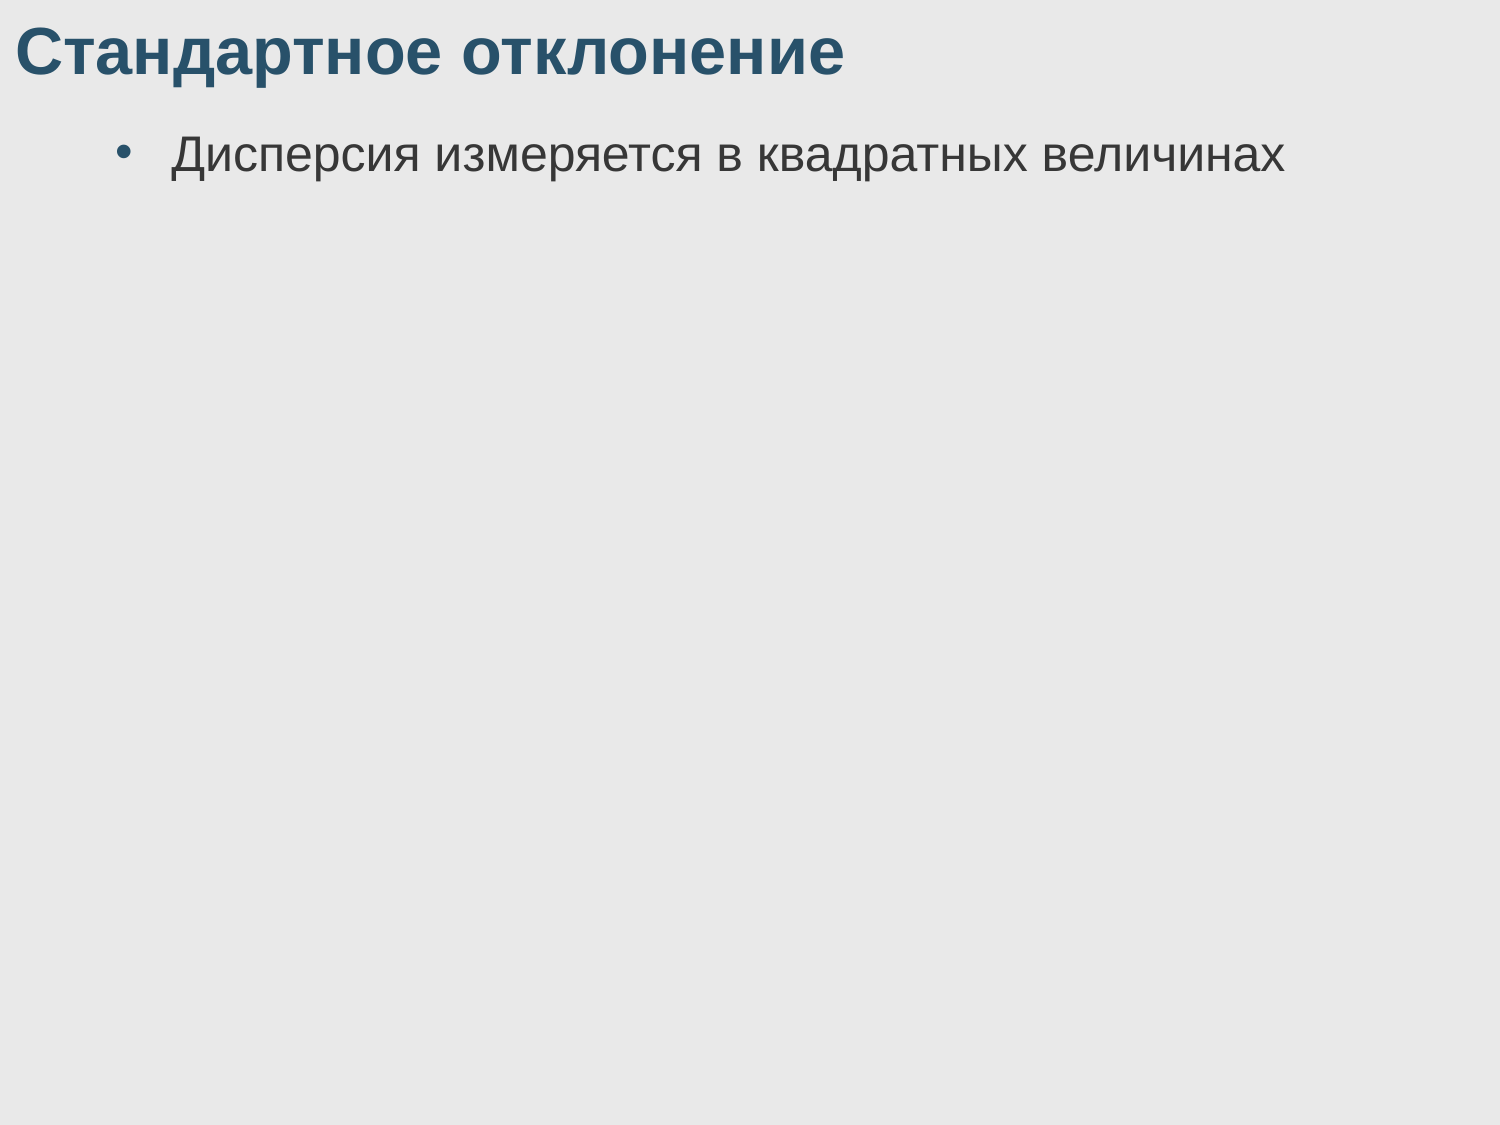

Стандартное отклонение
Дисперсия измеряется в квадратных величинах